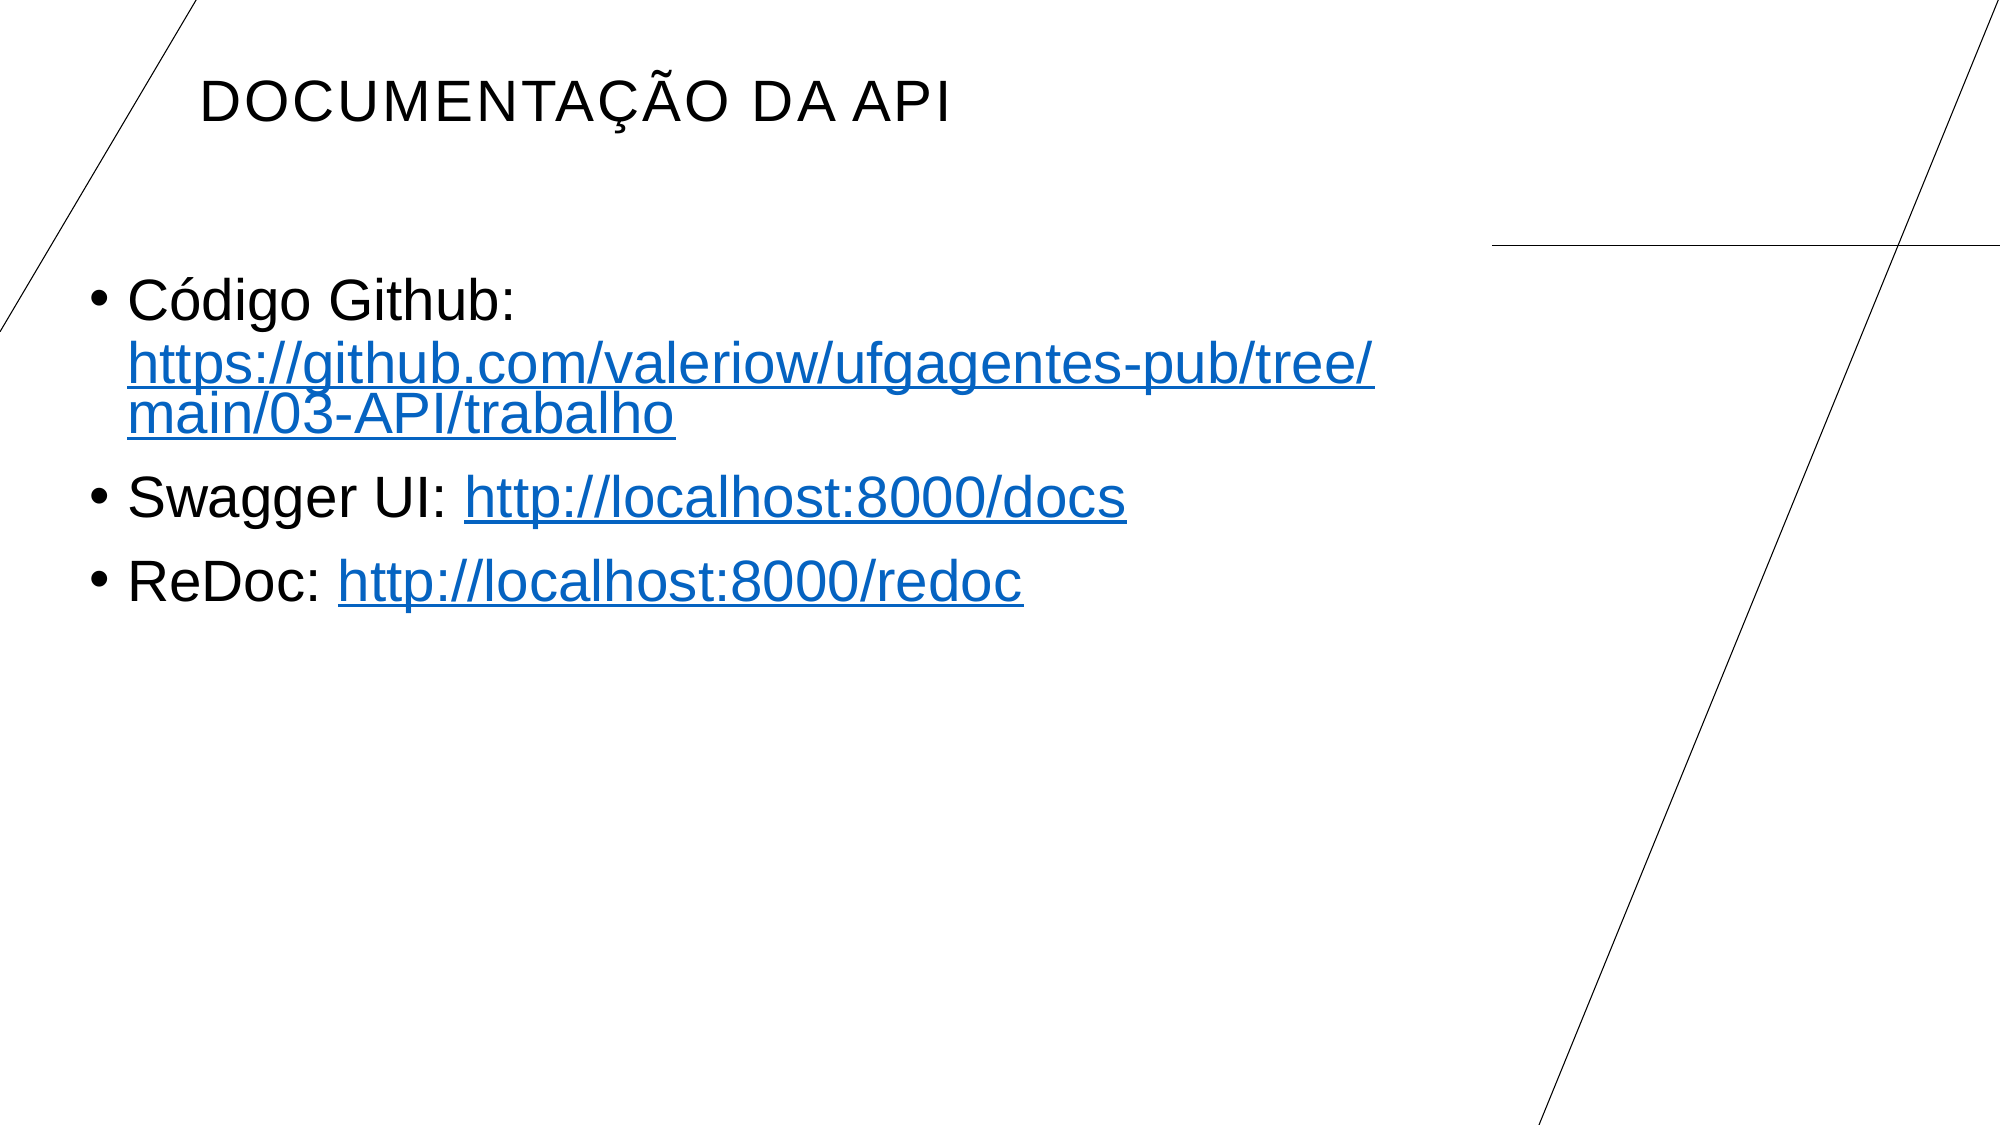

# Documentação da API
Código Github: https://github.com/valeriow/ufgagentes-pub/tree/main/03-API/trabalho
Swagger UI: http://localhost:8000/docs
ReDoc: http://localhost:8000/redoc